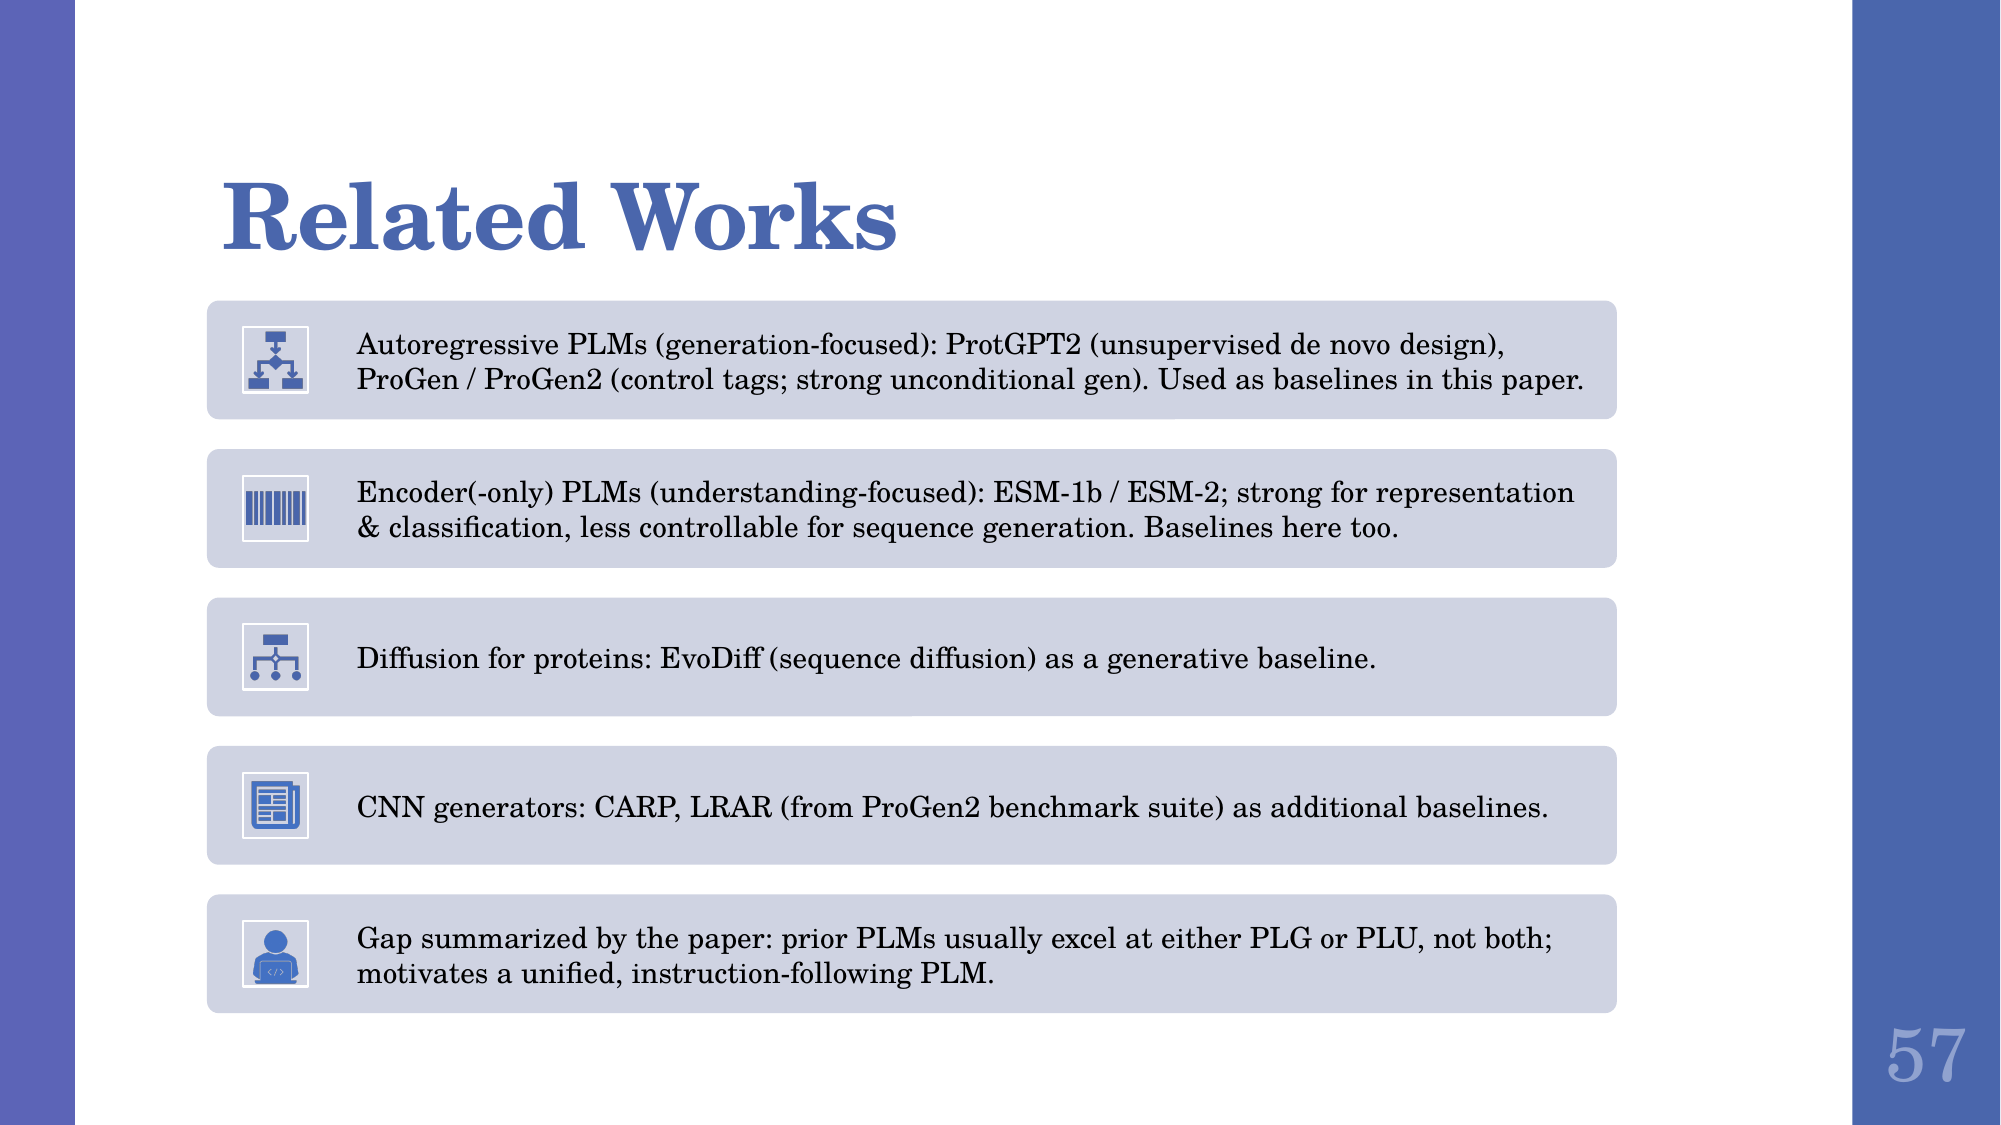

# Related Works
Autoregressive PLMs (generation-focused): ProtGPT2 (unsupervised de novo design), ProGen / ProGen2 (control tags; strong unconditional gen). Used as baselines in this paper.
Encoder(-only) PLMs (understanding-focused): ESM-1b / ESM-2; strong for representation & classification, less controllable for sequence generation. Baselines here too.
Diffusion for proteins: EvoDiff (sequence diffusion) as a generative baseline.
CNN generators: CARP, LRAR (from ProGen2 benchmark suite) as additional baselines.
Gap summarized by the paper: prior PLMs usually excel at either PLG or PLU, not both; motivates a unified, instruction-following PLM.
57